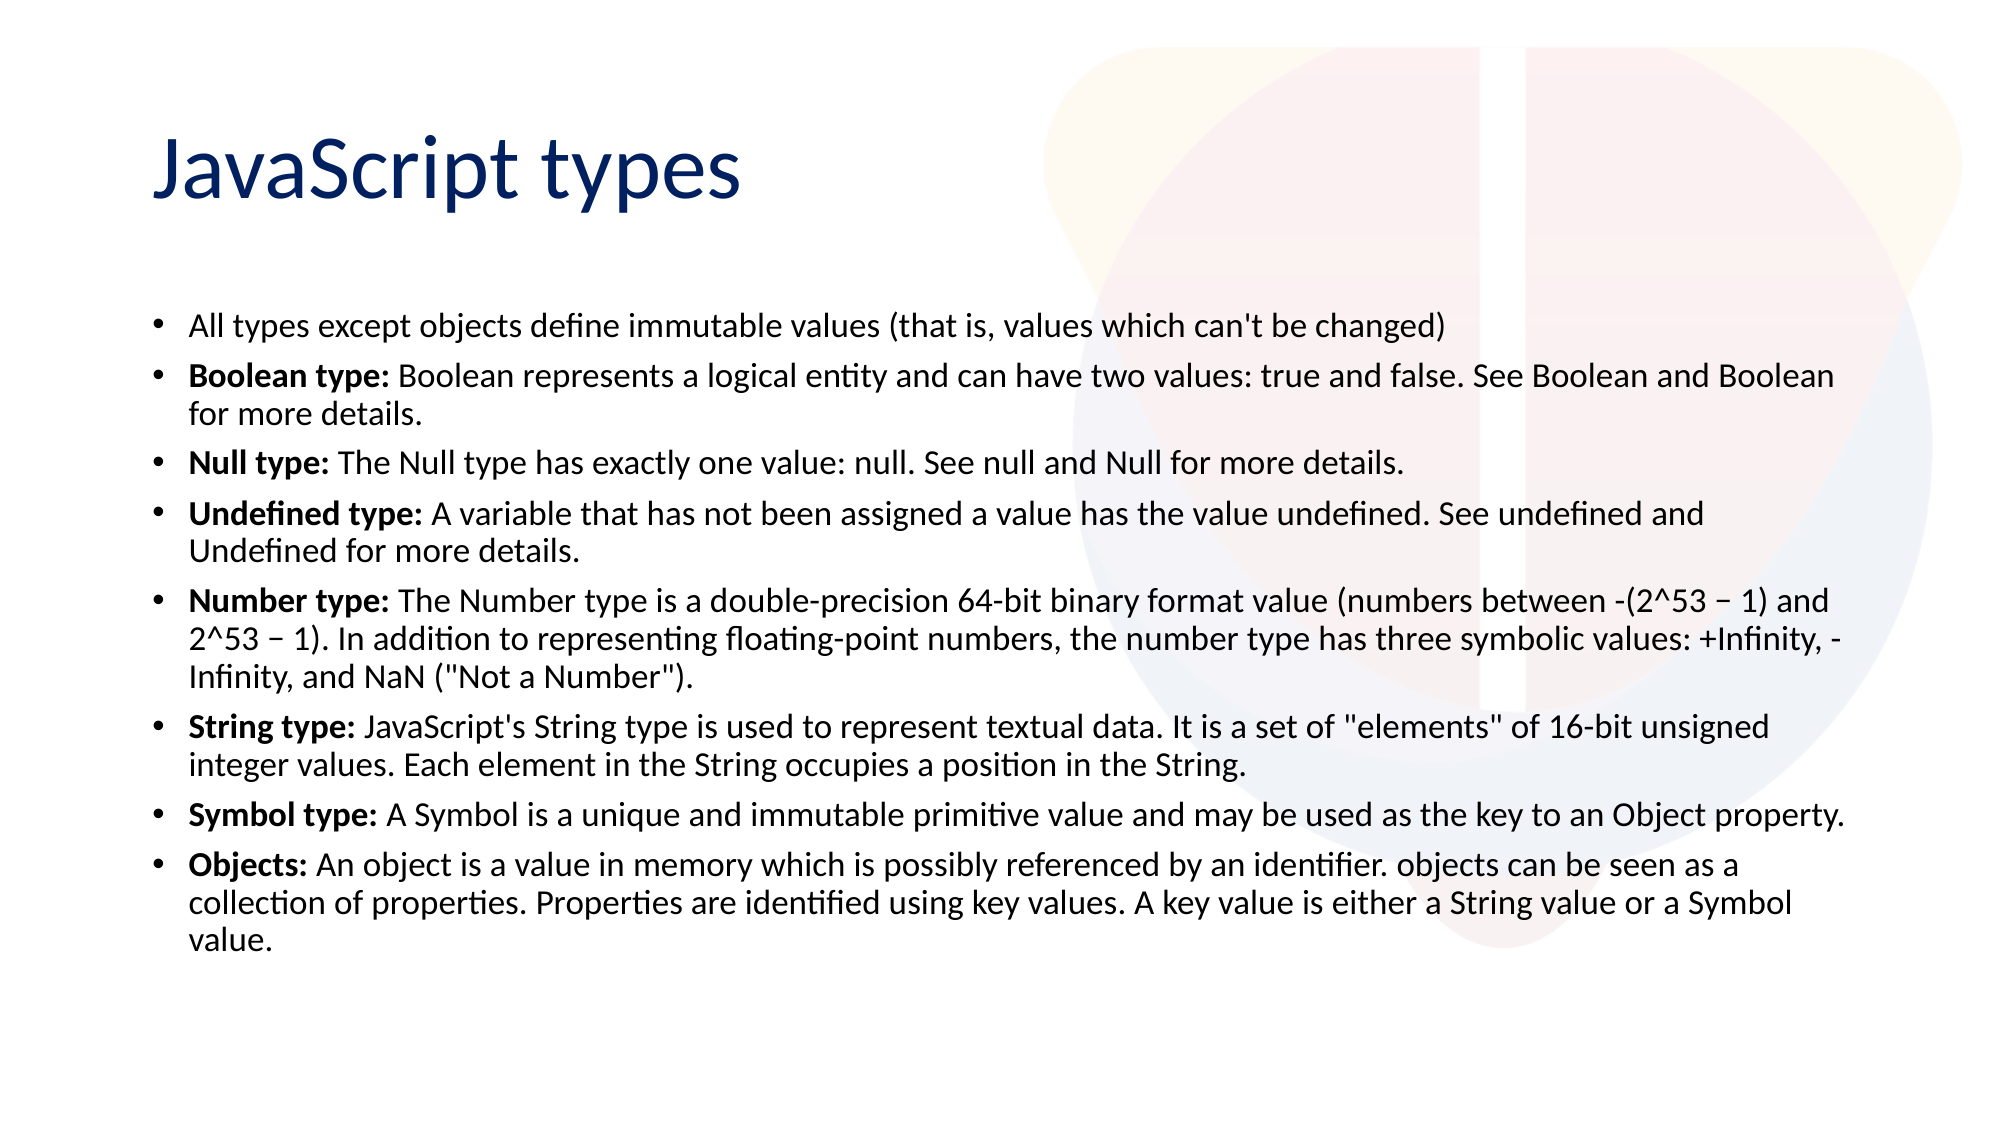

# JavaScript types
All types except objects define immutable values (that is, values which can't be changed)
Boolean type: Boolean represents a logical entity and can have two values: true and false. See Boolean and Boolean for more details.
Null type: The Null type has exactly one value: null. See null and Null for more details.
Undefined type: A variable that has not been assigned a value has the value undefined. See undefined and Undefined for more details.
Number type: The Number type is a double-precision 64-bit binary format value (numbers between -(2^53 − 1) and 2^53 − 1). In addition to representing floating-point numbers, the number type has three symbolic values: +Infinity, -Infinity, and NaN ("Not a Number").
String type: JavaScript's String type is used to represent textual data. It is a set of "elements" of 16-bit unsigned integer values. Each element in the String occupies a position in the String.
Symbol type: A Symbol is a unique and immutable primitive value and may be used as the key to an Object property.
Objects: An object is a value in memory which is possibly referenced by an identifier. objects can be seen as a collection of properties. Properties are identified using key values. A key value is either a String value or a Symbol value.